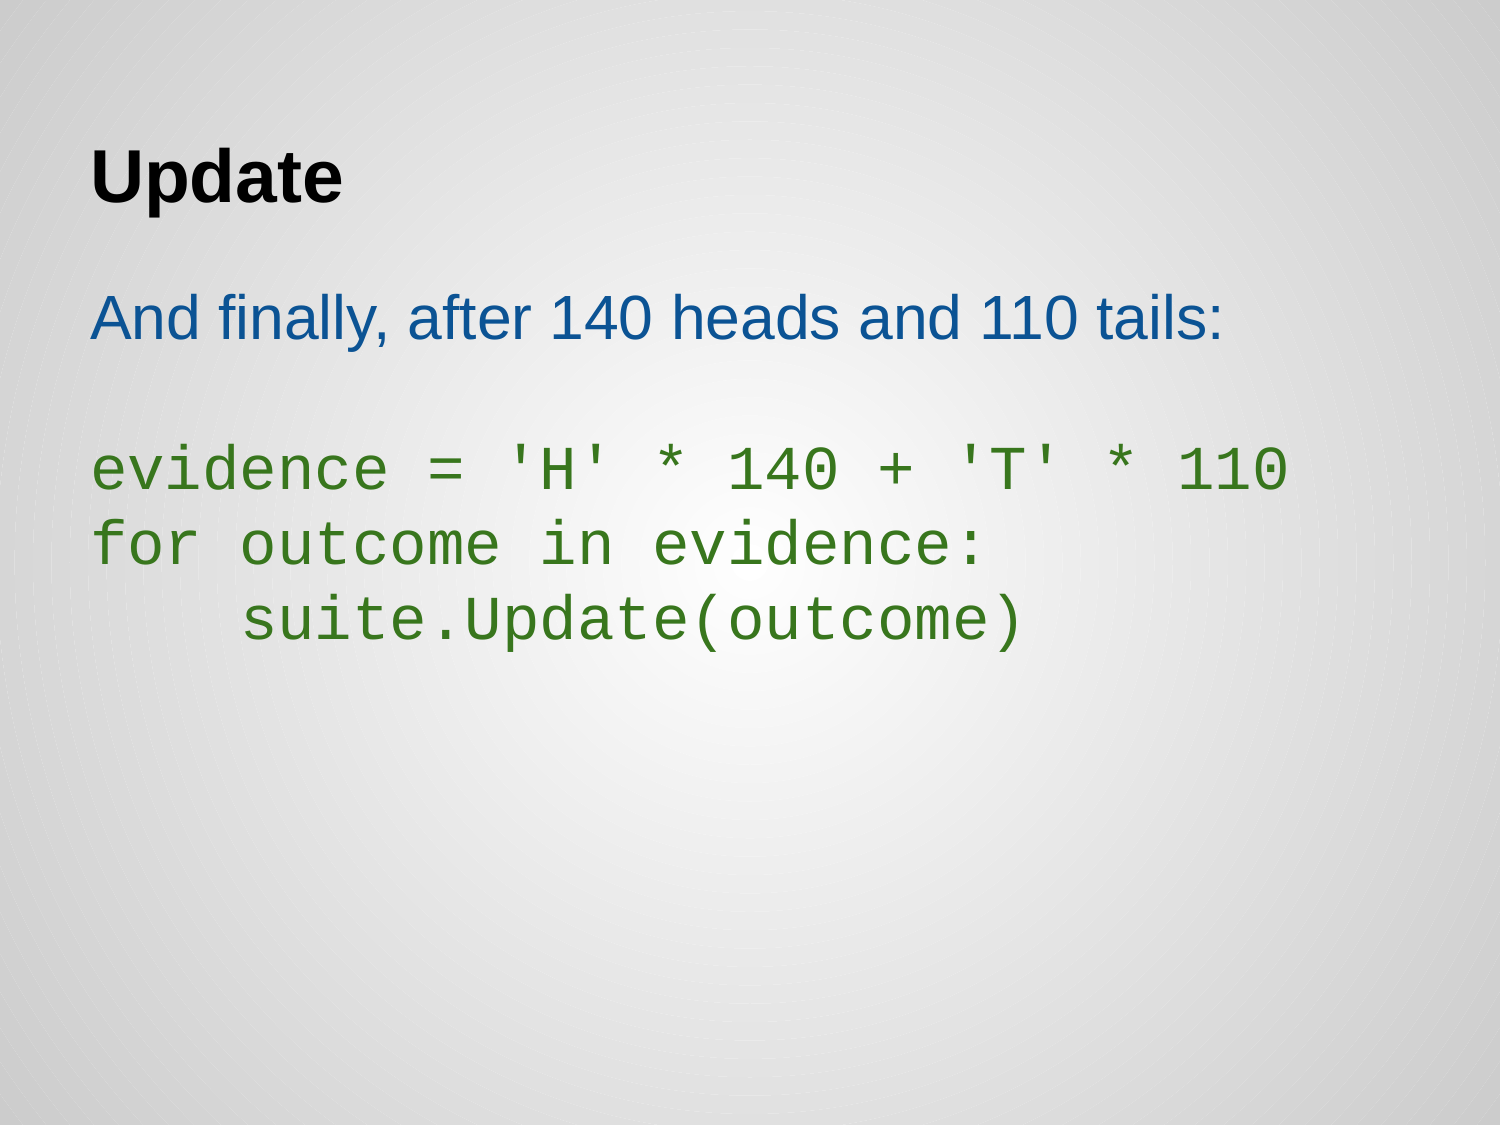

# Update
And finally, after 140 heads and 110 tails:

evidence = 'H' * 140 + 'T' * 110
for outcome in evidence:
    suite.Update(outcome)